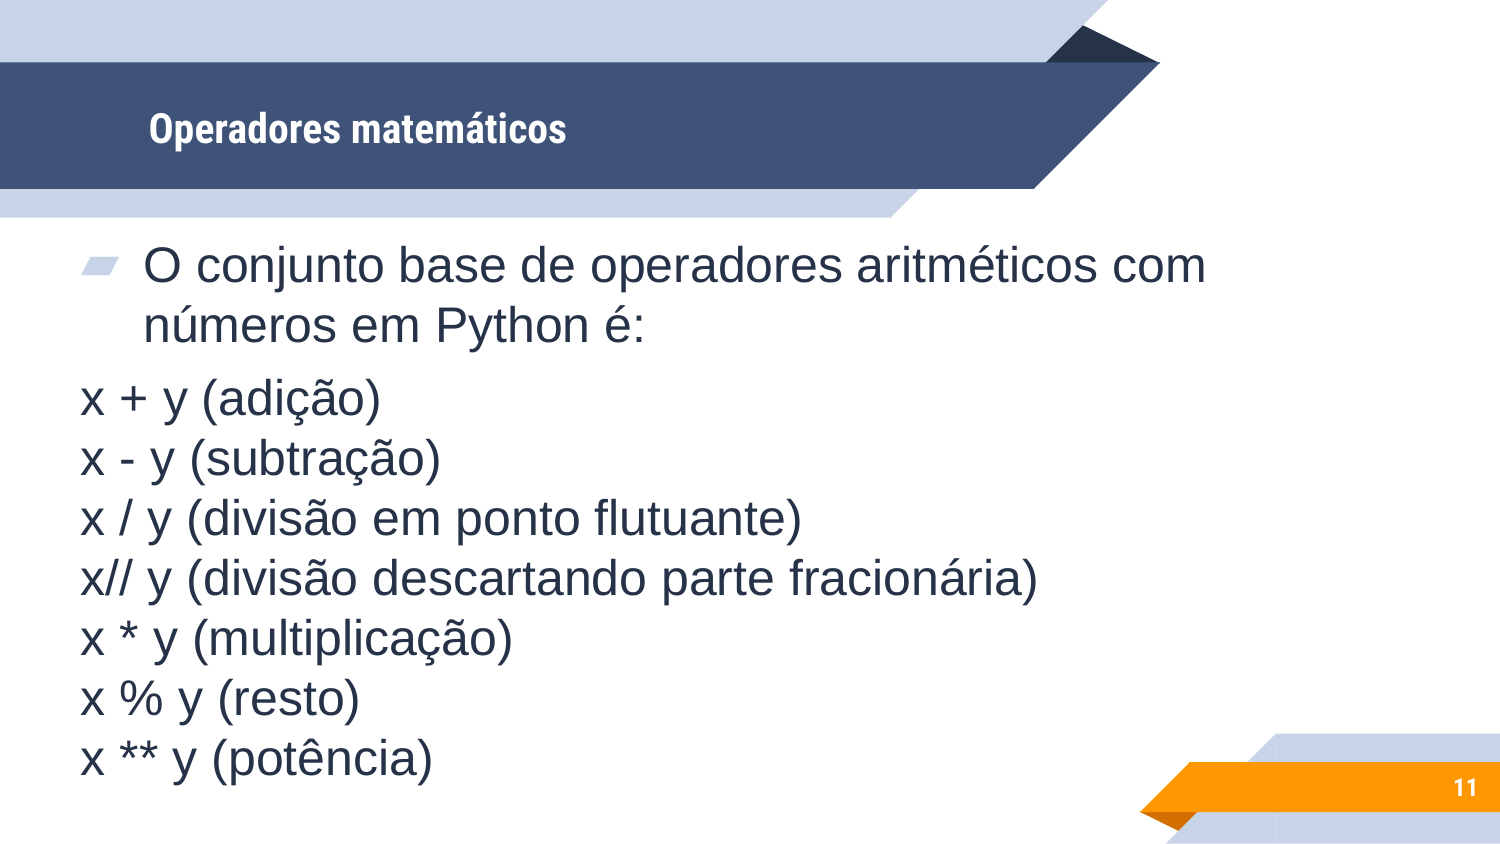

# Operadores matemáticos
O conjunto base de operadores aritméticos com números em Python é:
x + y (adição)
x - y (subtração)
x / y (divisão em ponto flutuante)
x// y (divisão descartando parte fracionária)
x * y (multiplicação)
x % y (resto)
x ** y (potência)
11